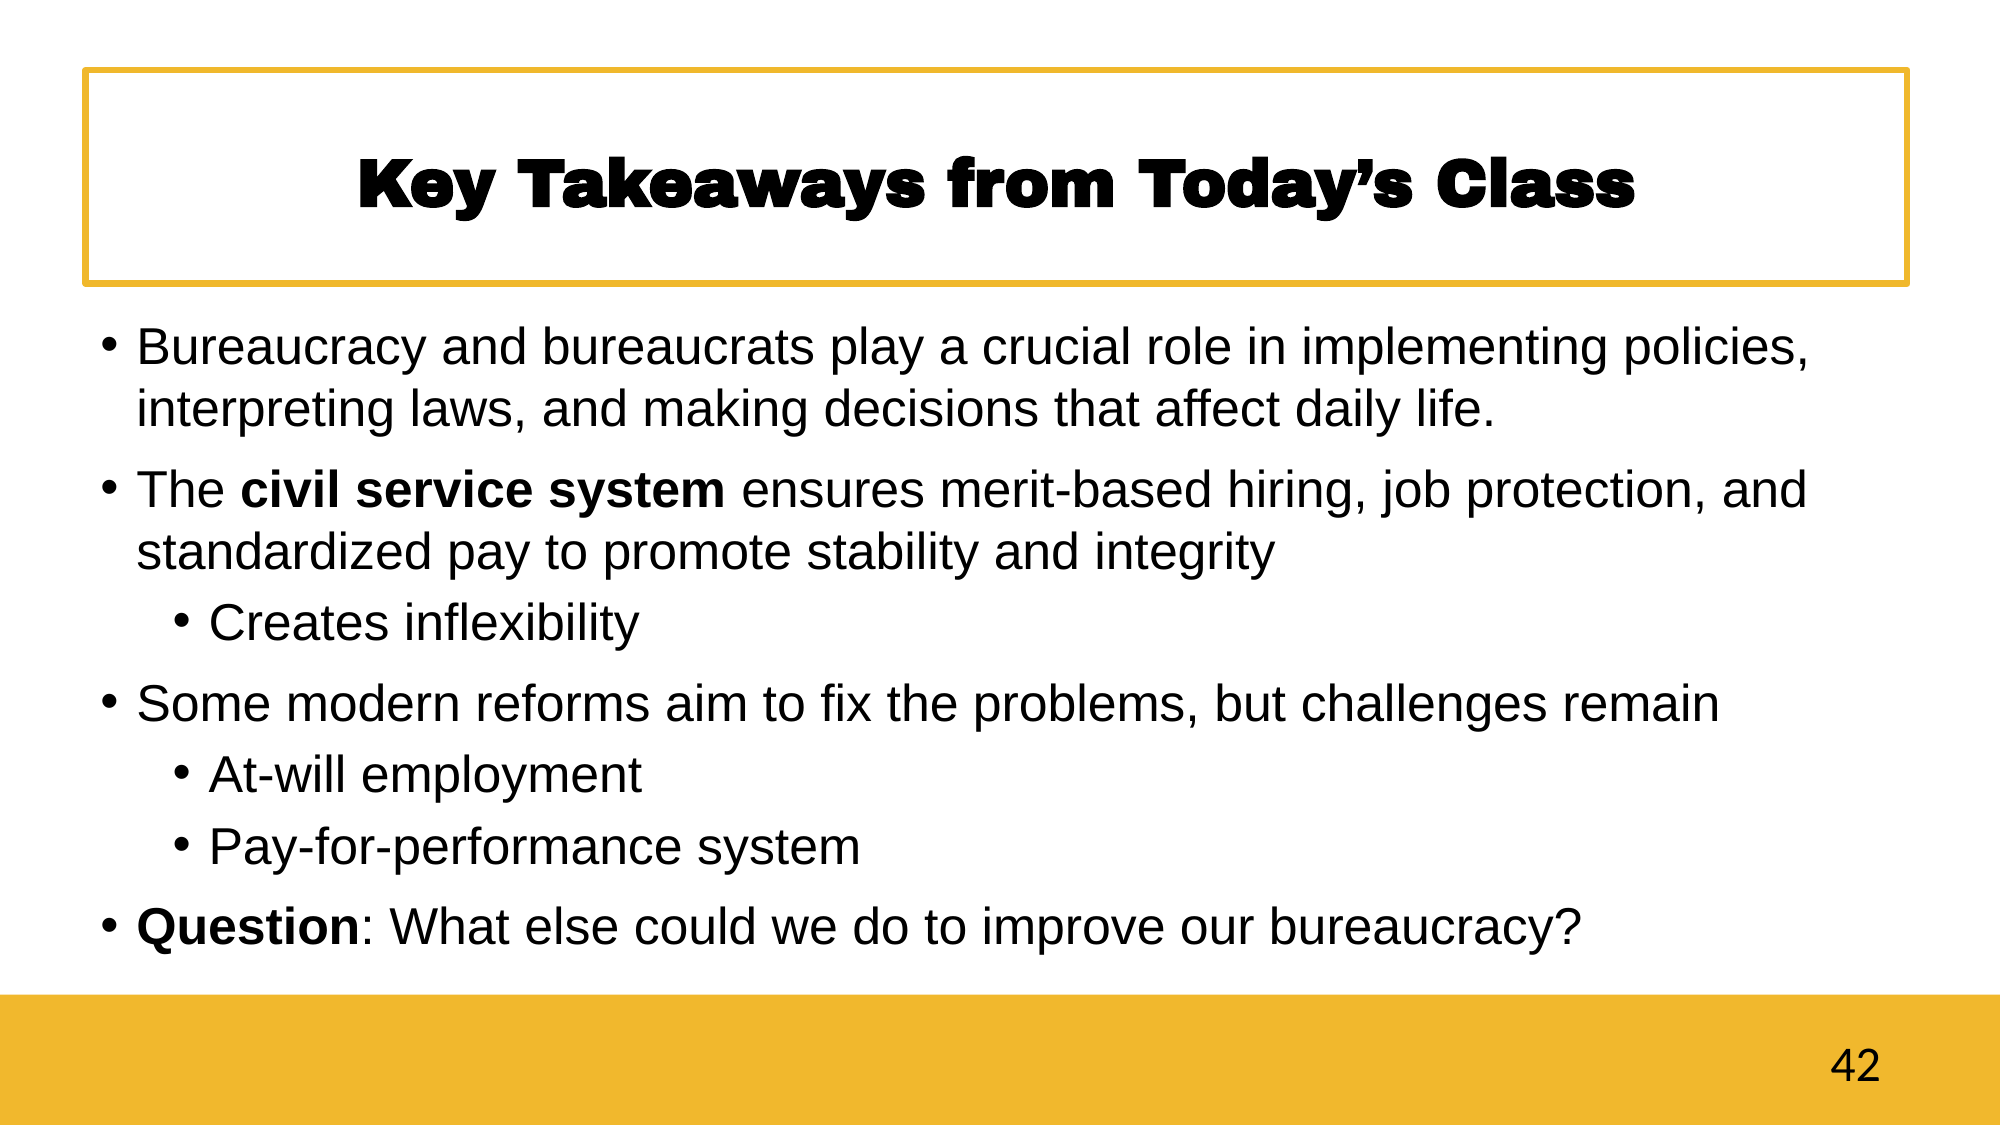

Key Takeaways from Today’s Class
Bureaucracy and bureaucrats play a crucial role in implementing policies, interpreting laws, and making decisions that affect daily life.
The civil service system ensures merit-based hiring, job protection, and standardized pay to promote stability and integrity
Creates inflexibility
Some modern reforms aim to fix the problems, but challenges remain
At-will employment
Pay-for-performance system
Question: What else could we do to improve our bureaucracy?